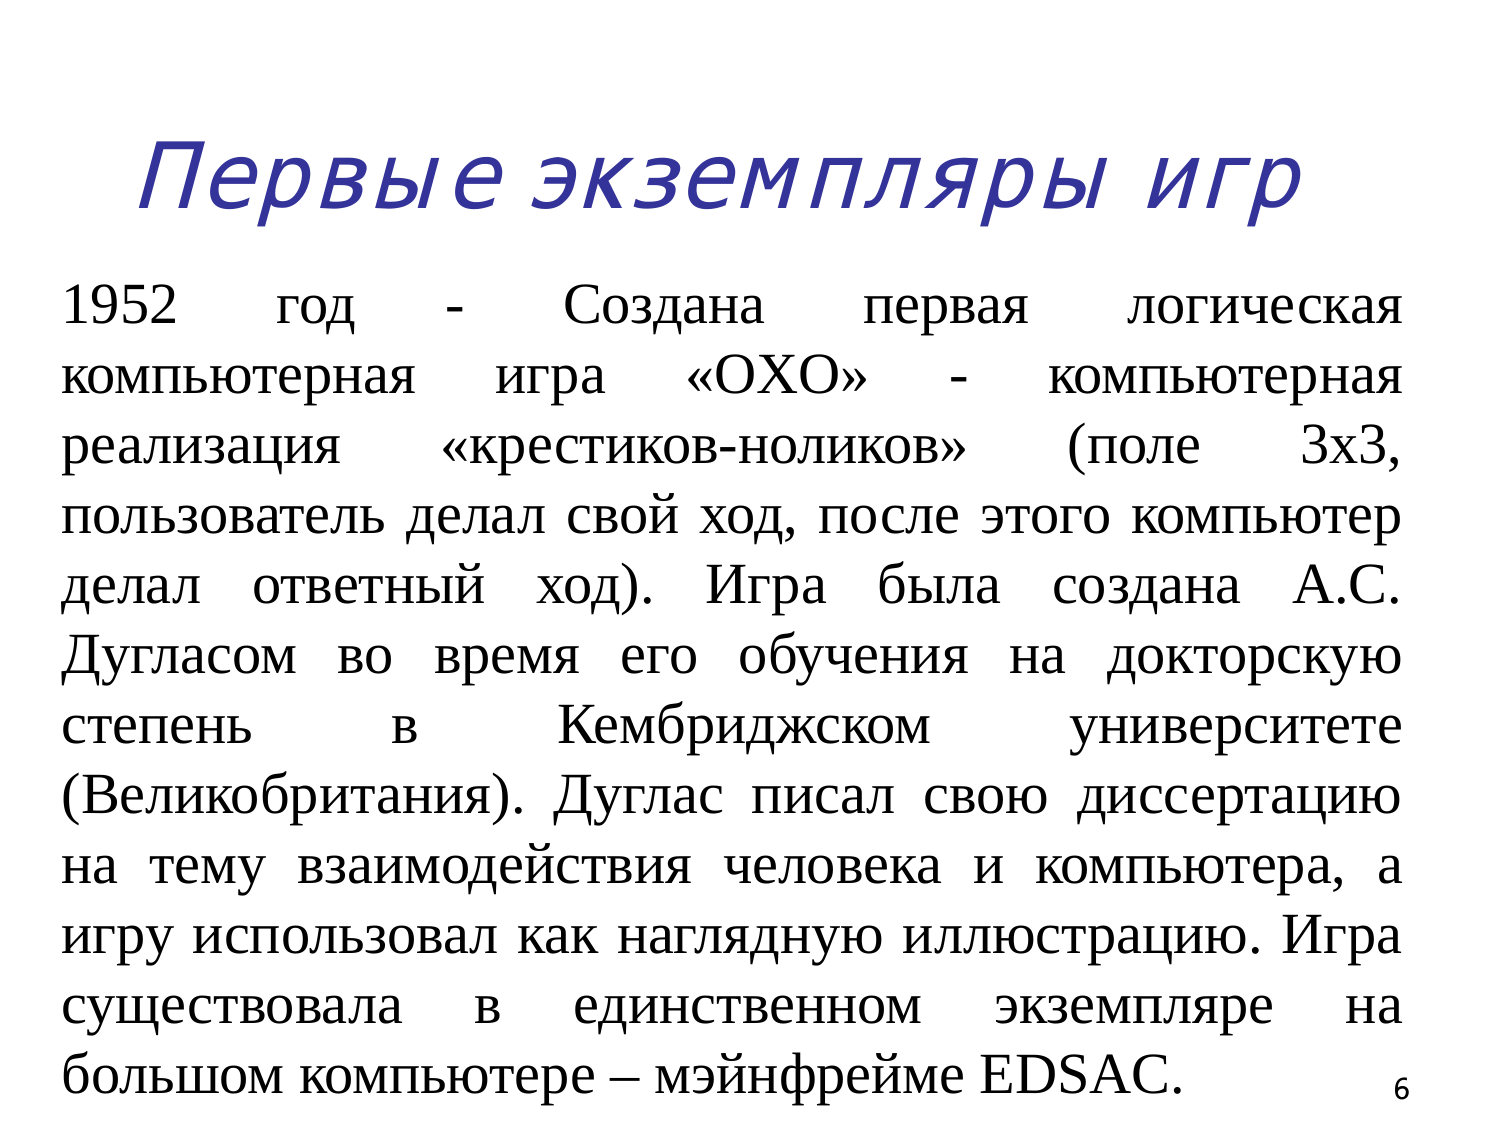

# Первые экземпляры игр
1952 год	- Создана первая логическая компьютерная игра «OXO» - компьютерная реализация «крестиков-ноликов» (поле 3х3, пользователь делал свой ход, после этого компьютер делал ответный ход). Игра была создана А.С. Дугласом во время его обучения на докторскую степень в Кембриджском университете (Великобритания). Дуглас писал свою диссертацию на тему взаимодействия человека и компьютера, а игру использовал как наглядную иллюстрацию. Игра существовала в единственном экземпляре на большом компьютере – мэйнфрейме EDSAC.
6